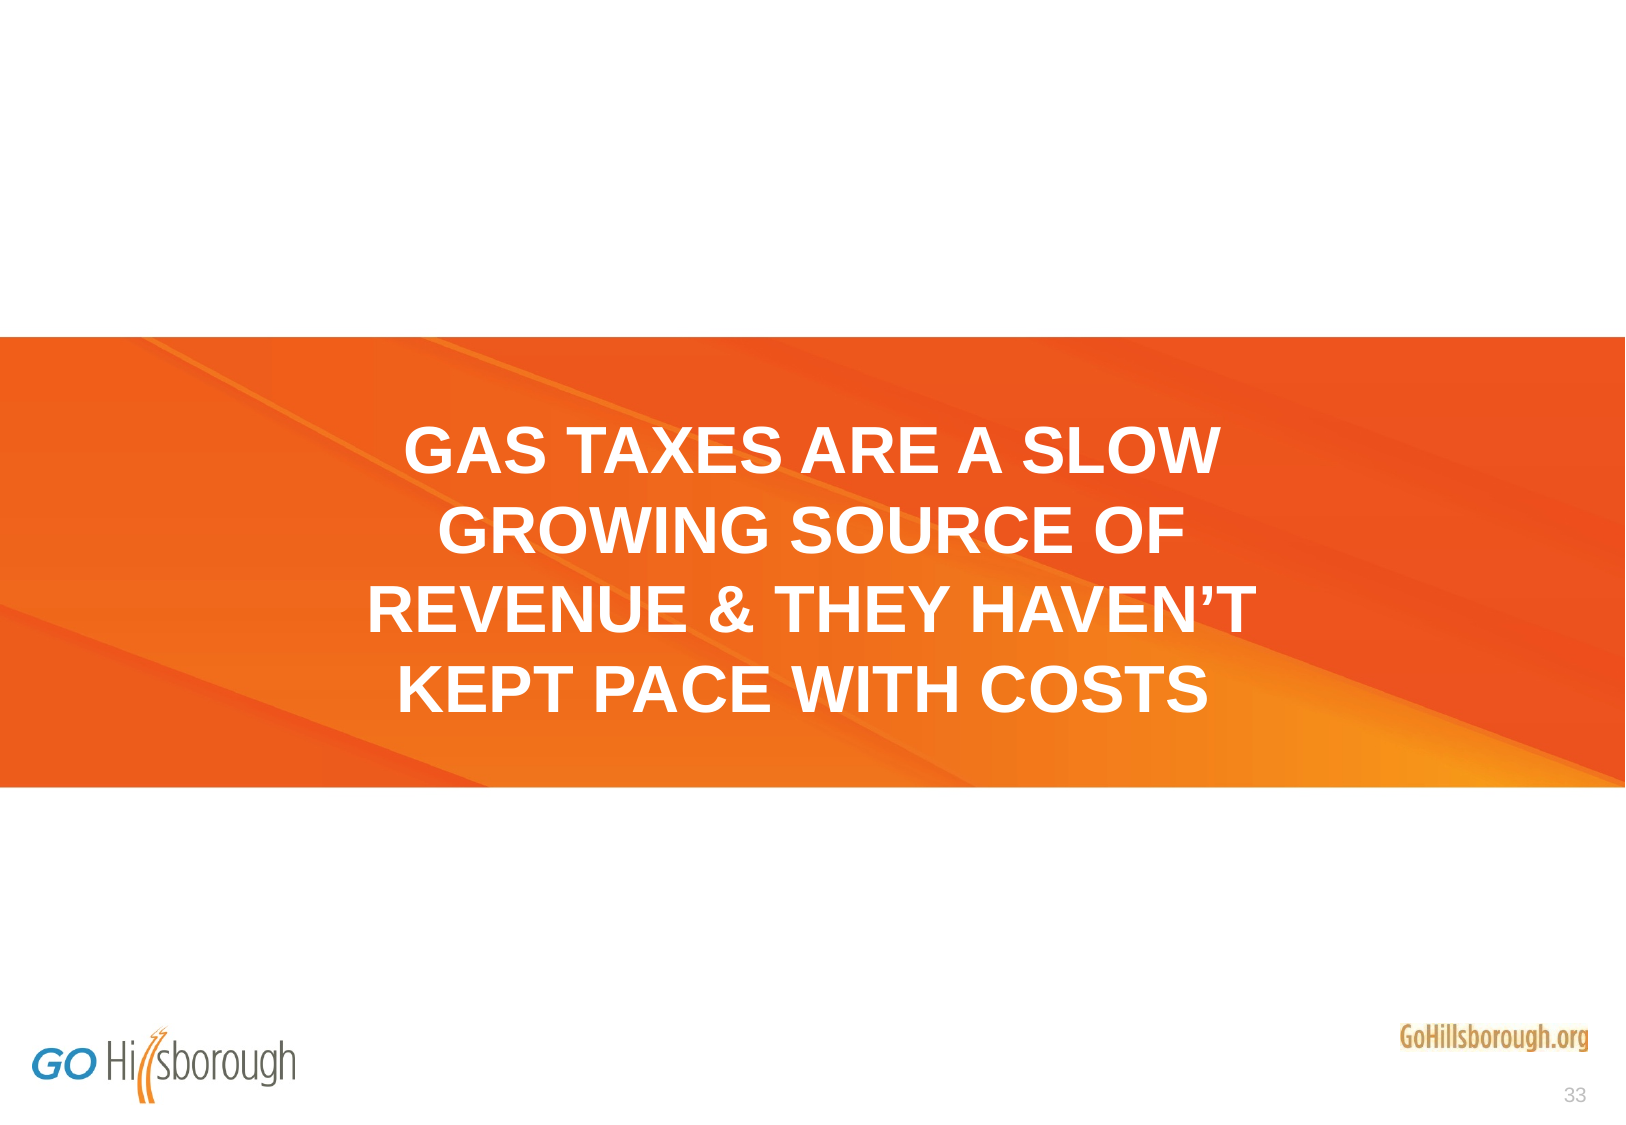

# GAS TAXES ARE A SLOW GROWING SOURCE OF REVENUE & THEY HAVEN’T KEPT PACE WITH COSTS